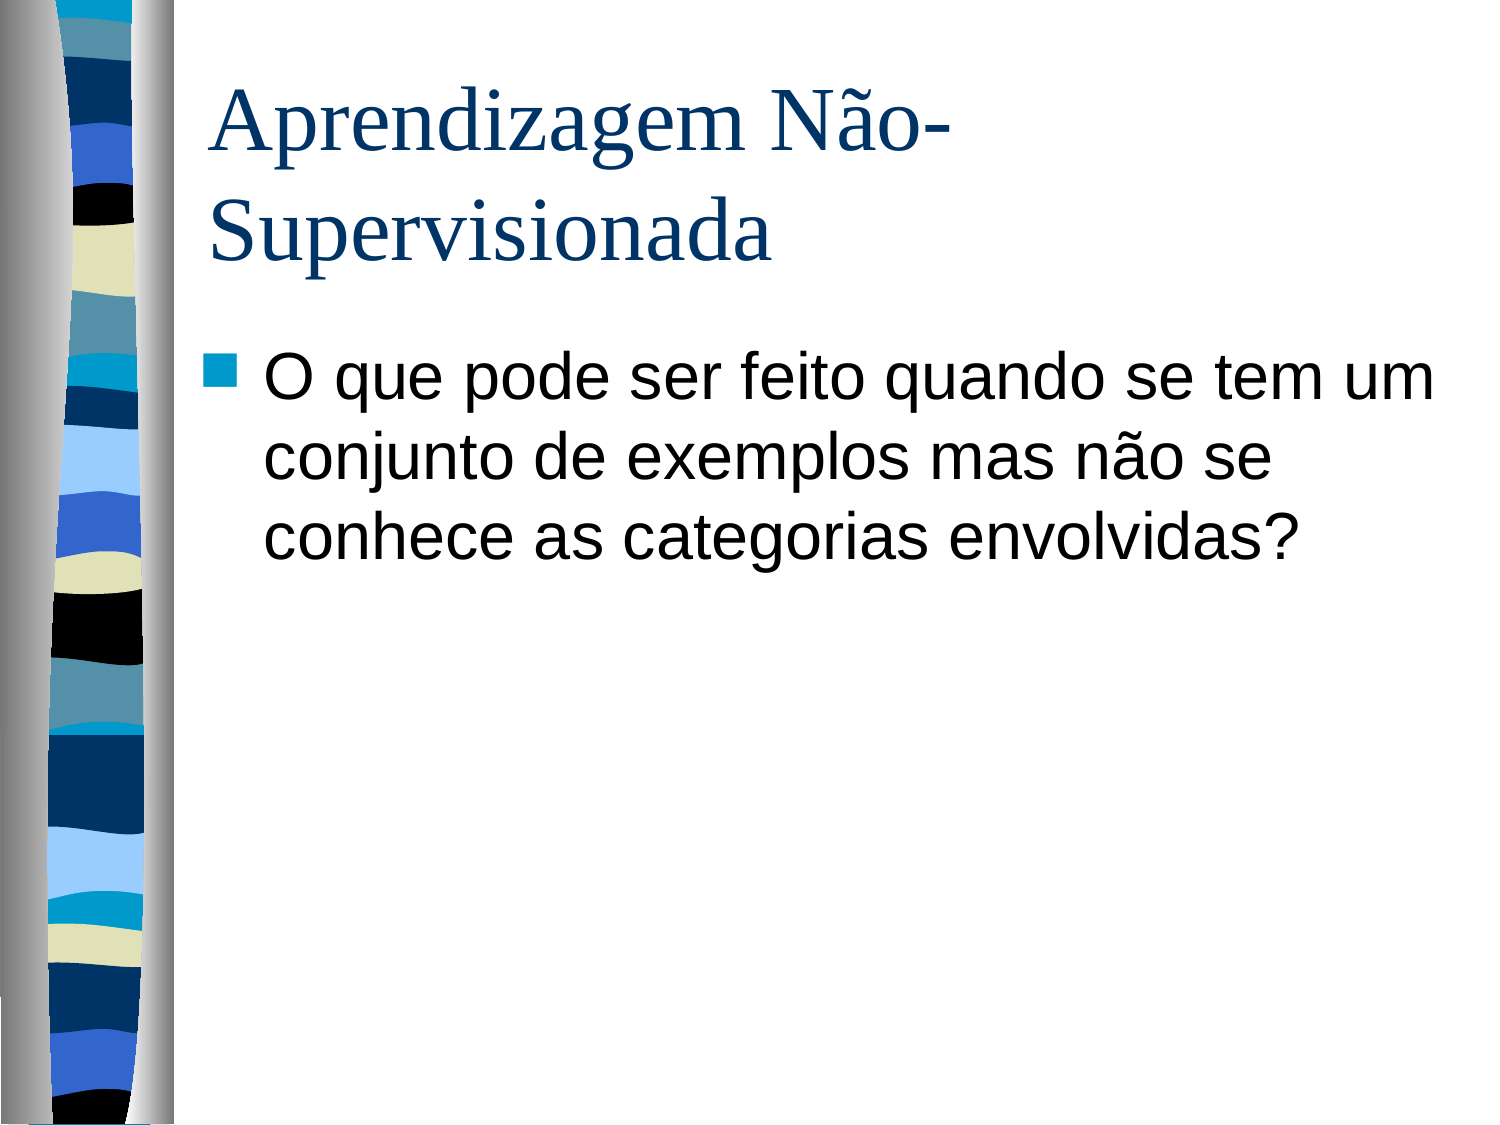

# Aprendizagem Não-Supervisionada
O que pode ser feito quando se tem um conjunto de exemplos mas não se conhece as categorias envolvidas?